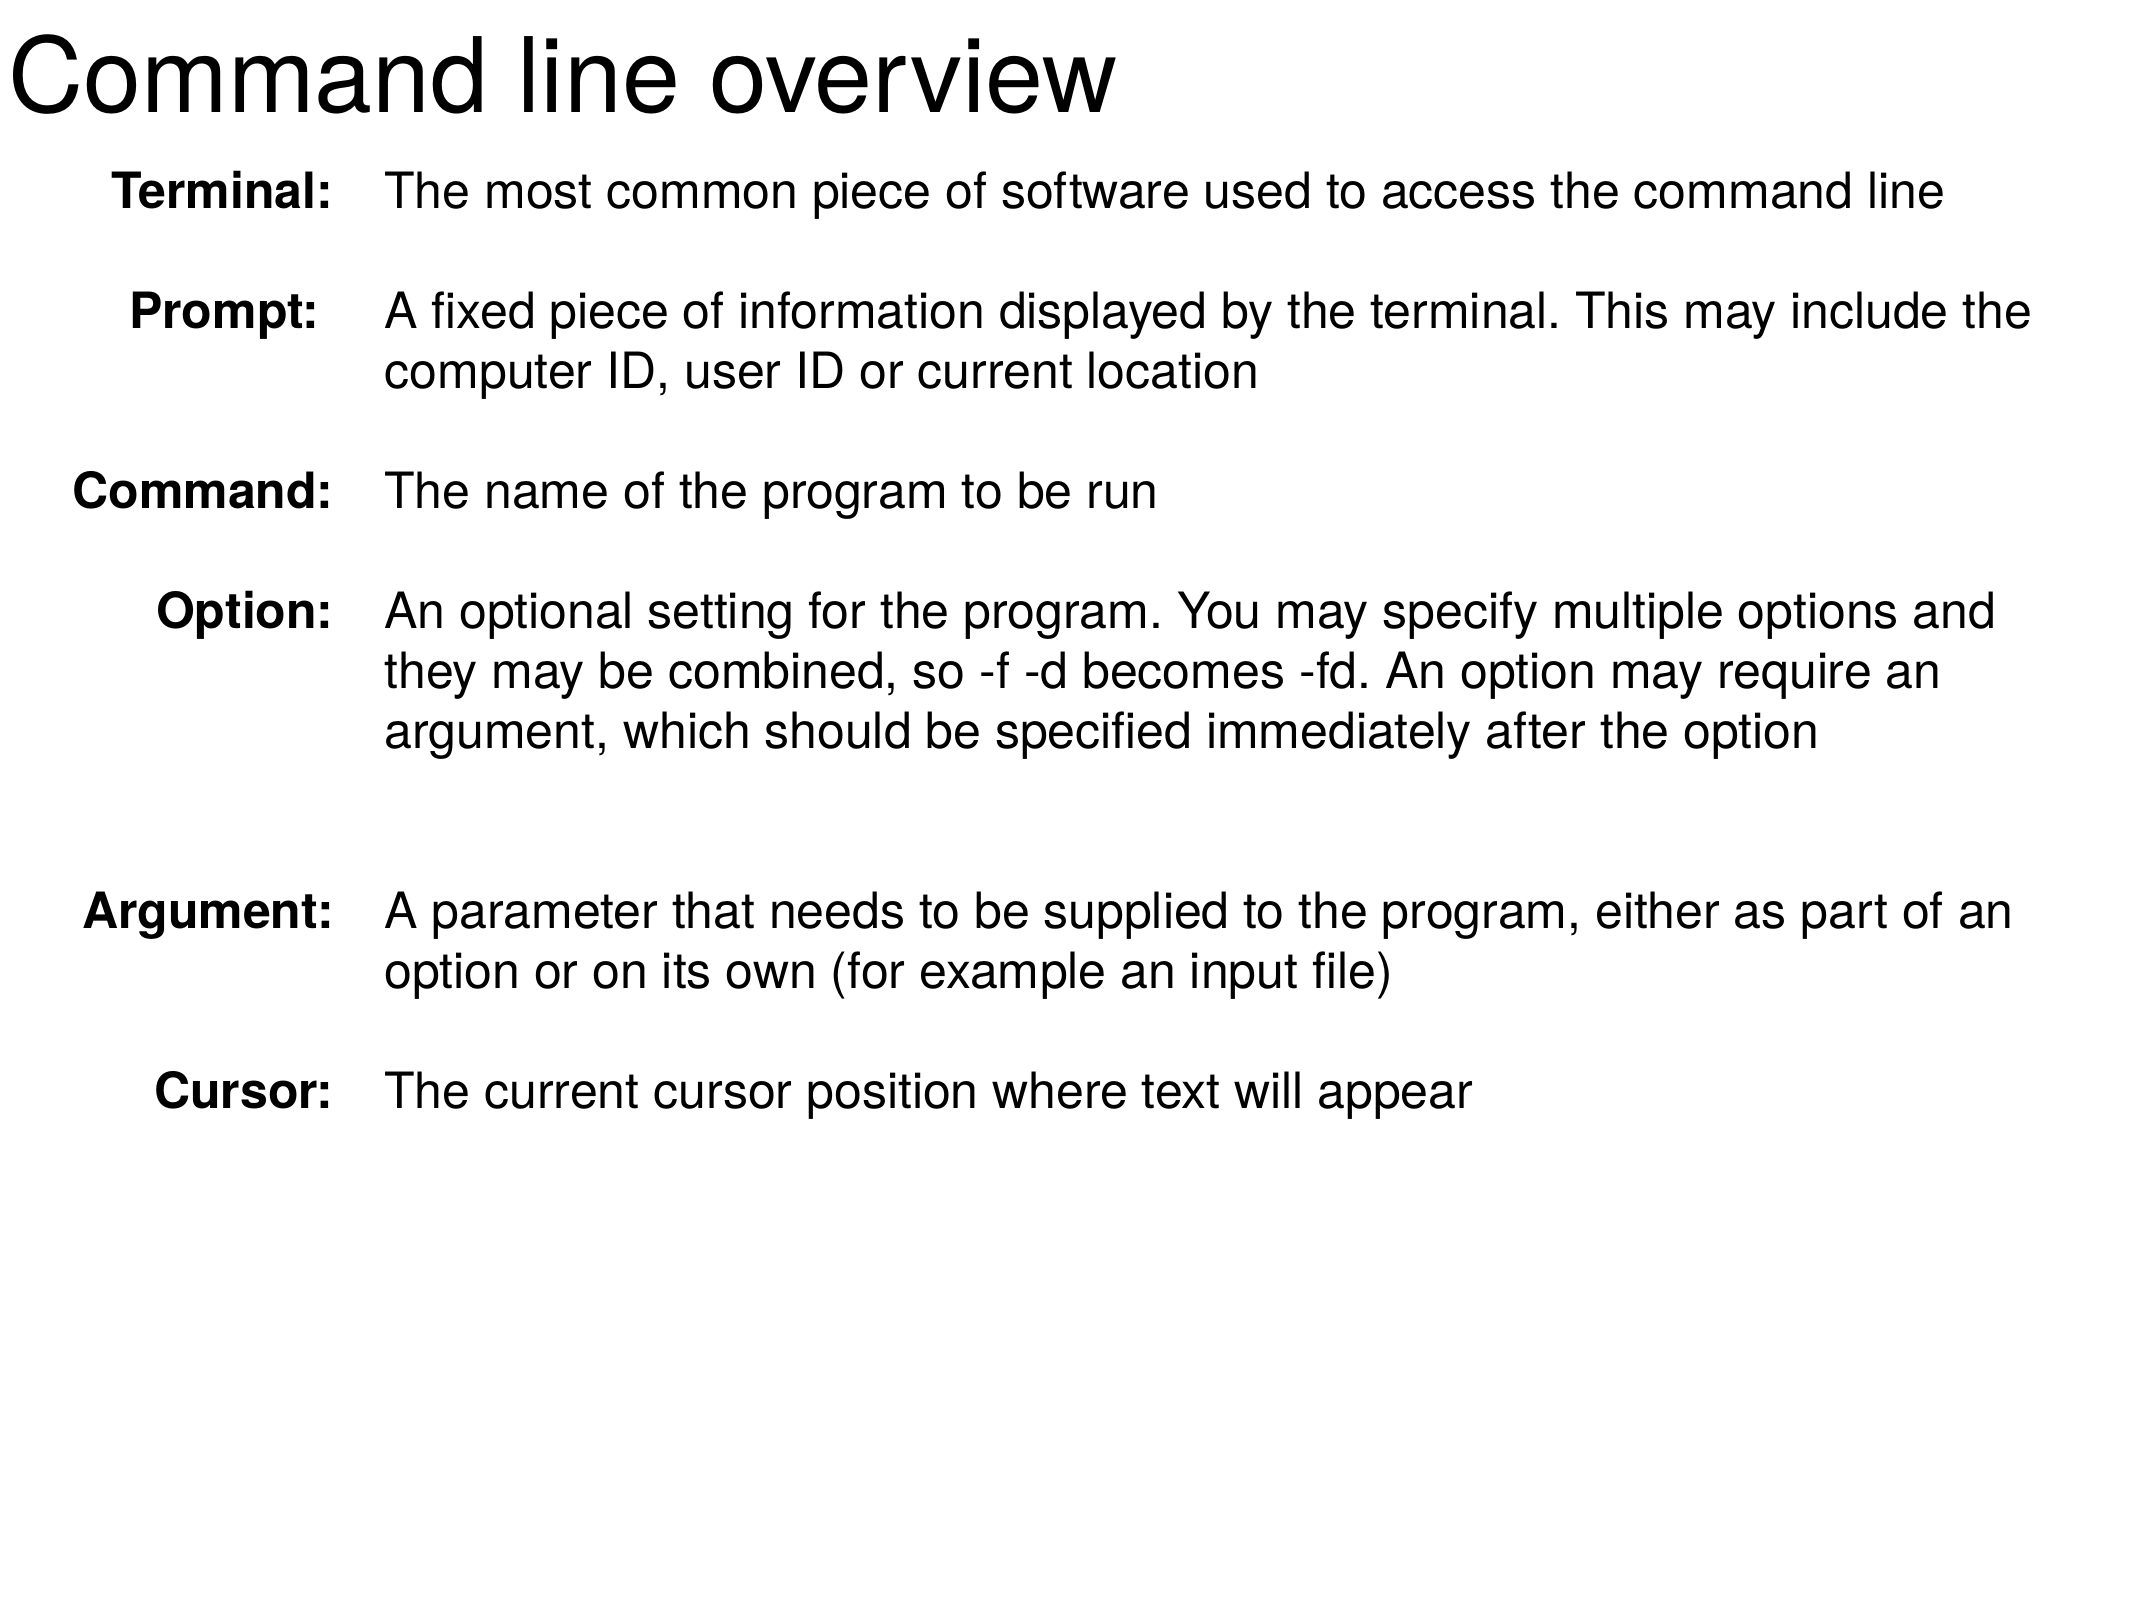

# Command line overview
The most common piece of software used to access the command line
A fixed piece of information displayed by the terminal. This may include the computer ID, user ID or current location
The name of the program to be run
An optional setting for the program. You may specify multiple options and they may be combined, so -f -d becomes -fd. An option may require an argument, which should be specified immediately after the option
A parameter that needs to be supplied to the program, either as part of an option or on its own (for example an input file)
The current cursor position where text will appear
Terminal:
Prompt:
Command:
Option:
Argument:
Cursor: